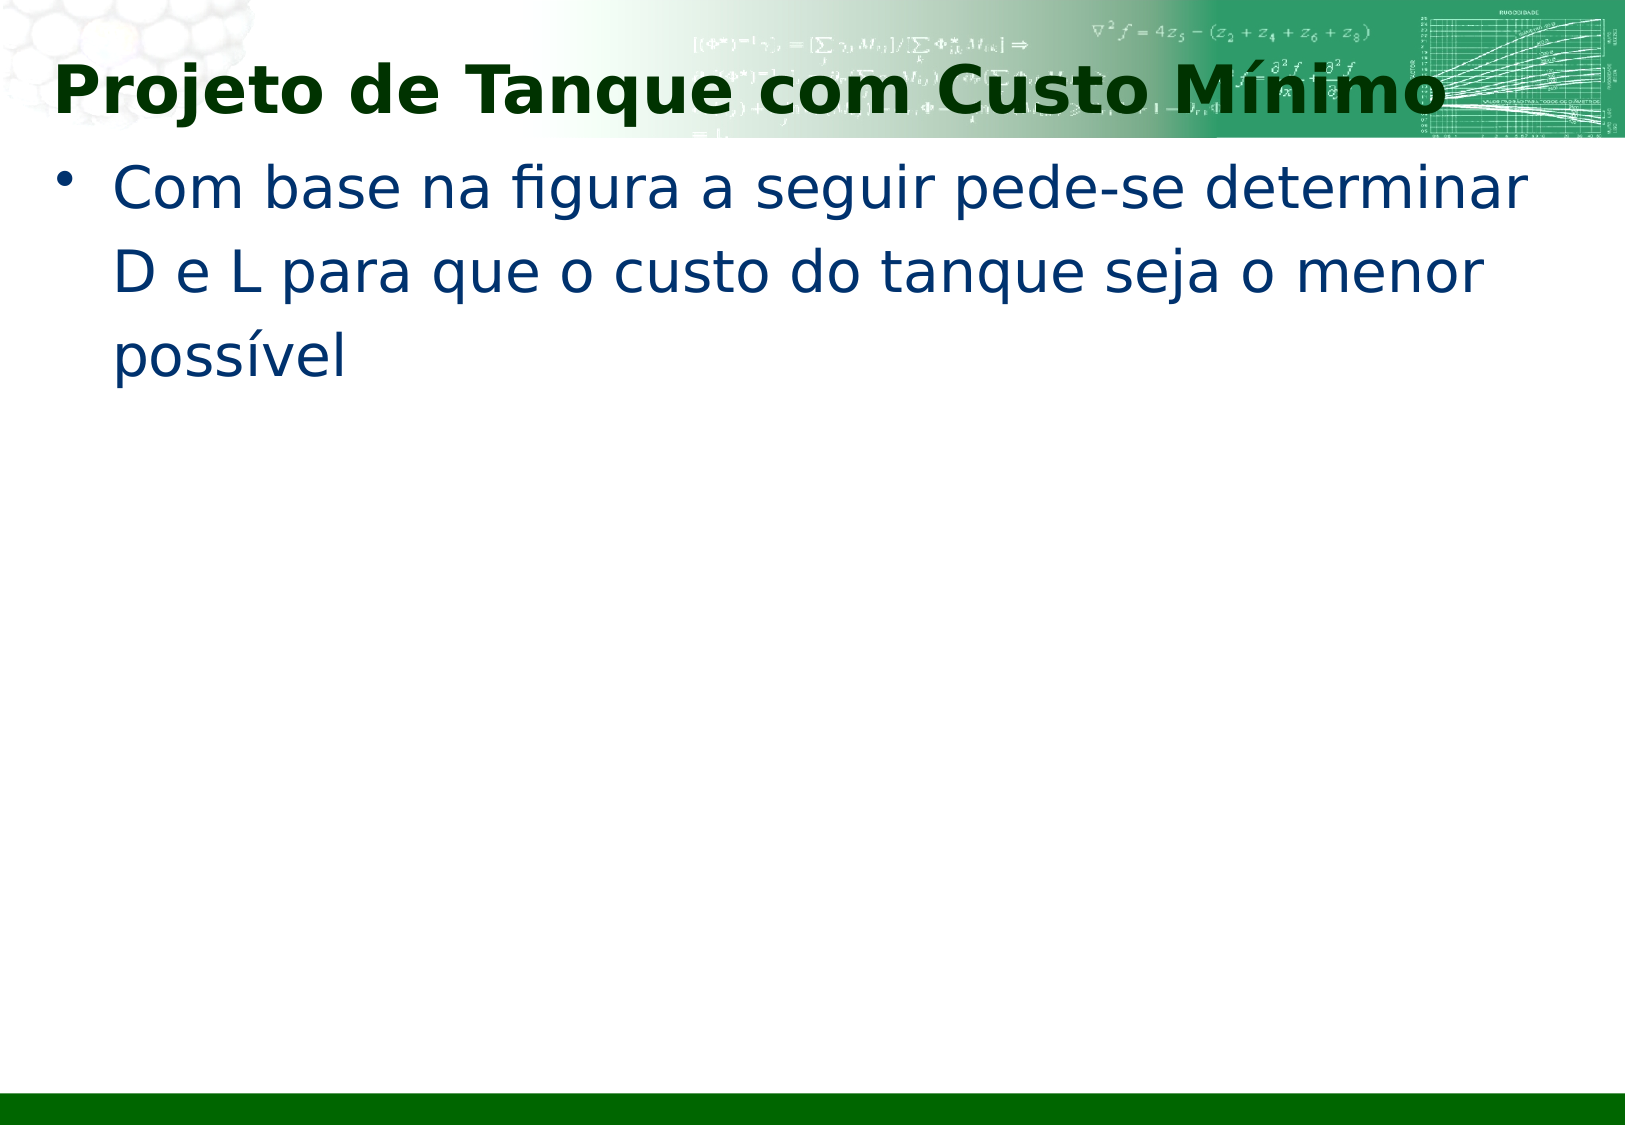

# Projeto de Tanque com Custo Mínimo
Com base na figura a seguir pede-se determinar D e L para que o custo do tanque seja o menor possível